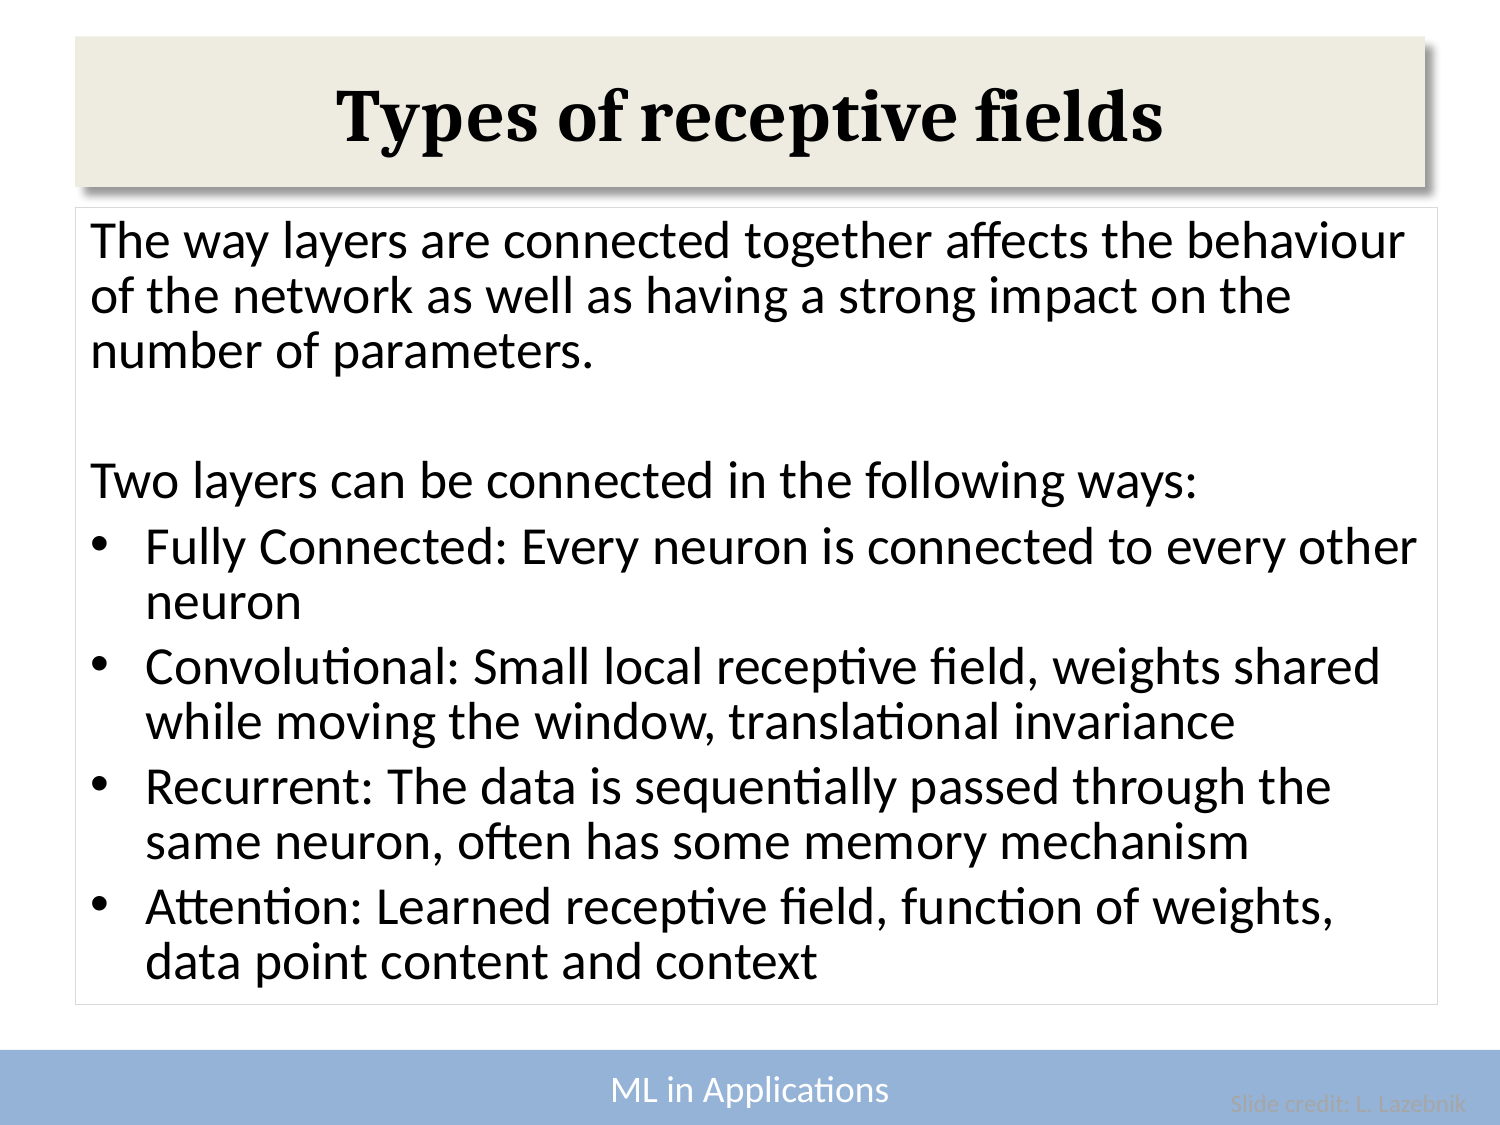

# Types of receptive fields
The way layers are connected together affects the behaviour of the network as well as having a strong impact on the number of parameters.

Two layers can be connected in the following ways:
Fully Connected: Every neuron is connected to every other neuron
Convolutional: Small local receptive field, weights shared while moving the window, translational invariance
Recurrent: The data is sequentially passed through the same neuron, often has some memory mechanism
Attention: Learned receptive field, function of weights, data point content and context
Slide credit: L. Lazebnik